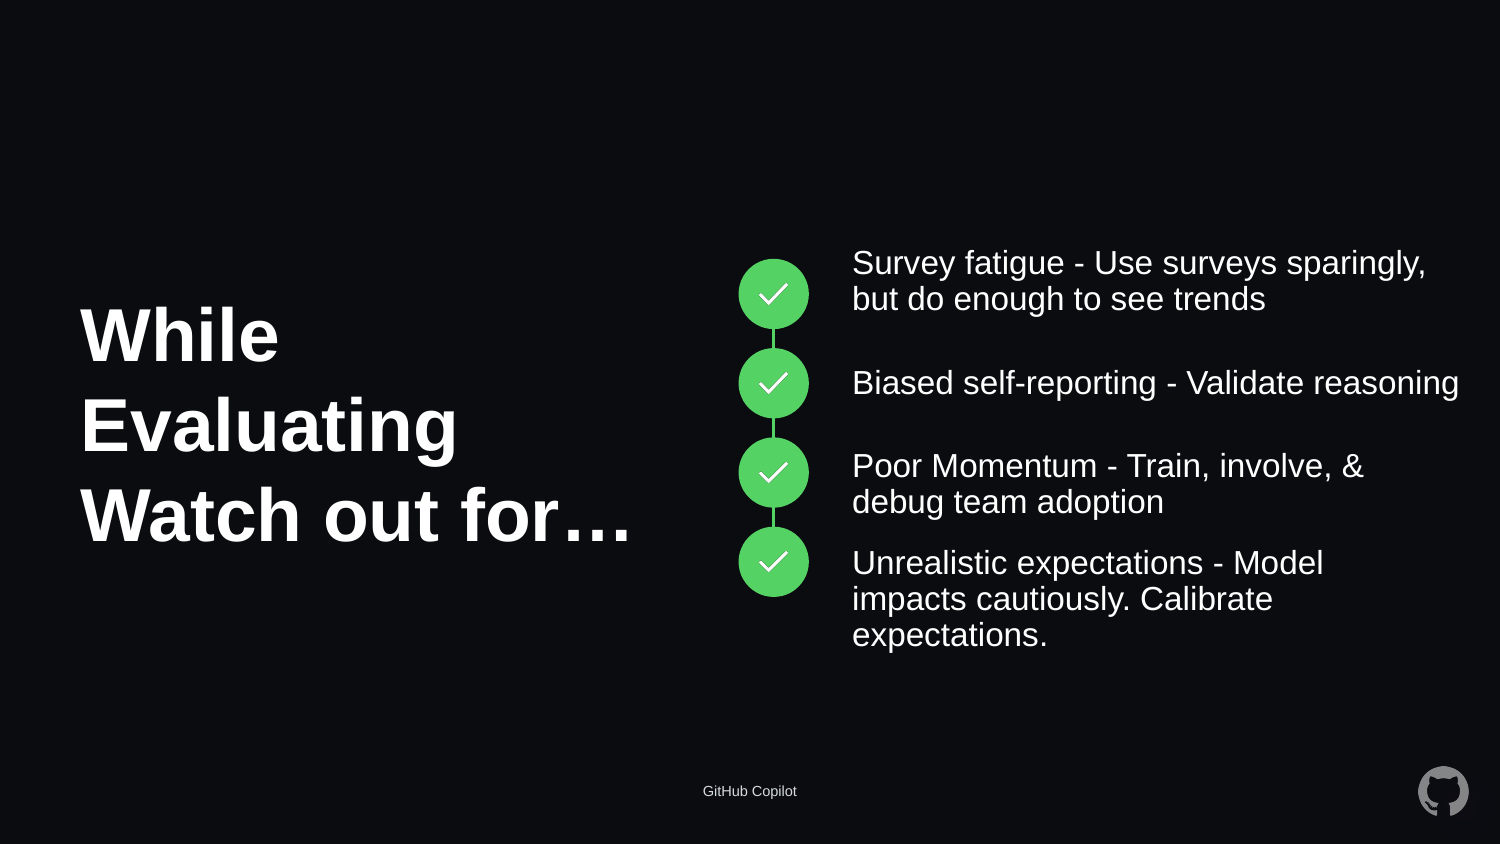

Survey fatigue - Use surveys sparingly, but do enough to see trends
# While Evaluating Watch out for…
Biased self-reporting - Validate reasoning
Poor Momentum - Train, involve, & debug team adoption
Unrealistic expectations - Model impacts cautiously. Calibrate expectations.